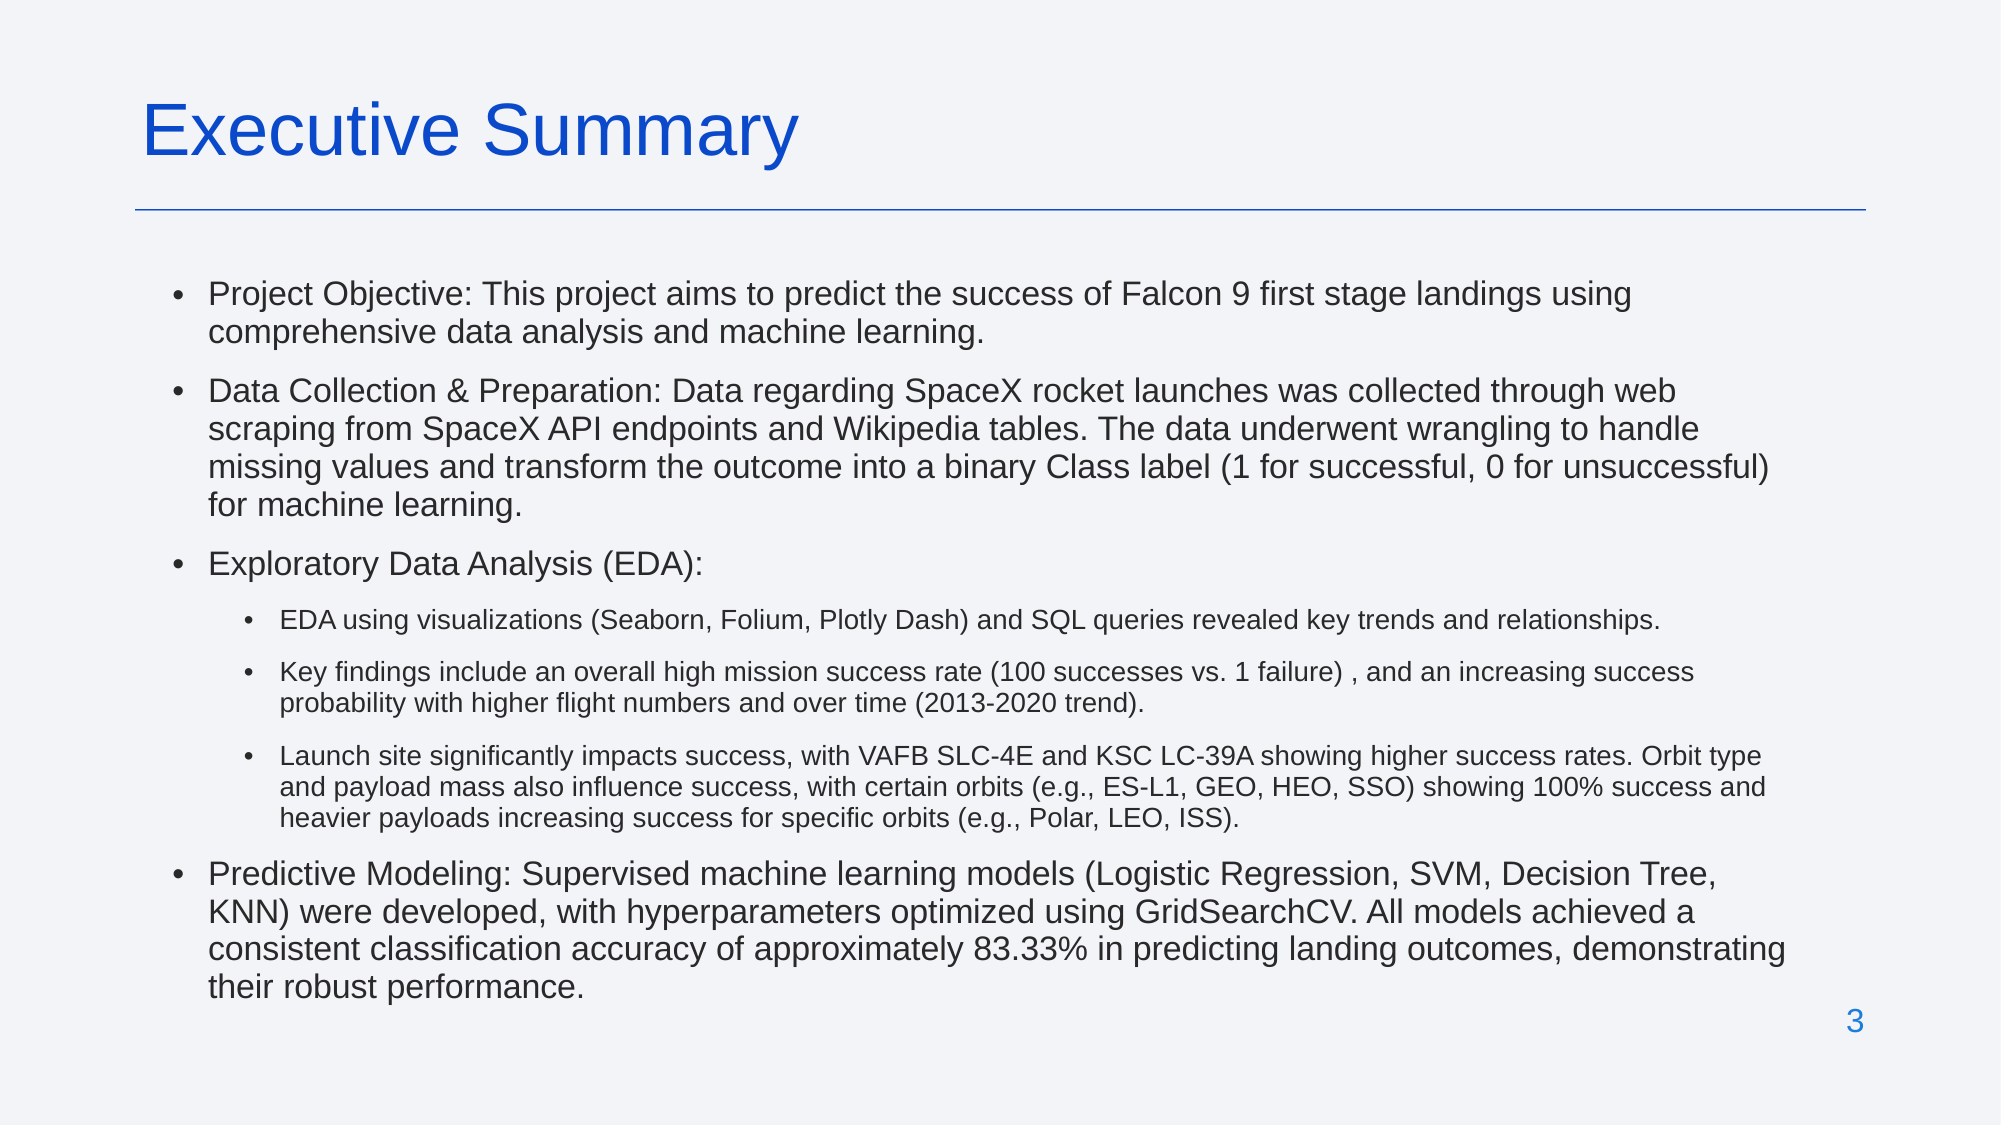

Executive Summary
Project Objective: This project aims to predict the success of Falcon 9 first stage landings using comprehensive data analysis and machine learning.
Data Collection & Preparation: Data regarding SpaceX rocket launches was collected through web scraping from SpaceX API endpoints and Wikipedia tables. The data underwent wrangling to handle missing values and transform the outcome into a binary Class label (1 for successful, 0 for unsuccessful) for machine learning.
Exploratory Data Analysis (EDA):
EDA using visualizations (Seaborn, Folium, Plotly Dash) and SQL queries revealed key trends and relationships.
Key findings include an overall high mission success rate (100 successes vs. 1 failure) , and an increasing success probability with higher flight numbers and over time (2013-2020 trend).
Launch site significantly impacts success, with VAFB SLC-4E and KSC LC-39A showing higher success rates. Orbit type and payload mass also influence success, with certain orbits (e.g., ES-L1, GEO, HEO, SSO) showing 100% success and heavier payloads increasing success for specific orbits (e.g., Polar, LEO, ISS).
Predictive Modeling: Supervised machine learning models (Logistic Regression, SVM, Decision Tree, KNN) were developed, with hyperparameters optimized using GridSearchCV. All models achieved a consistent classification accuracy of approximately 83.33% in predicting landing outcomes, demonstrating their robust performance.
3